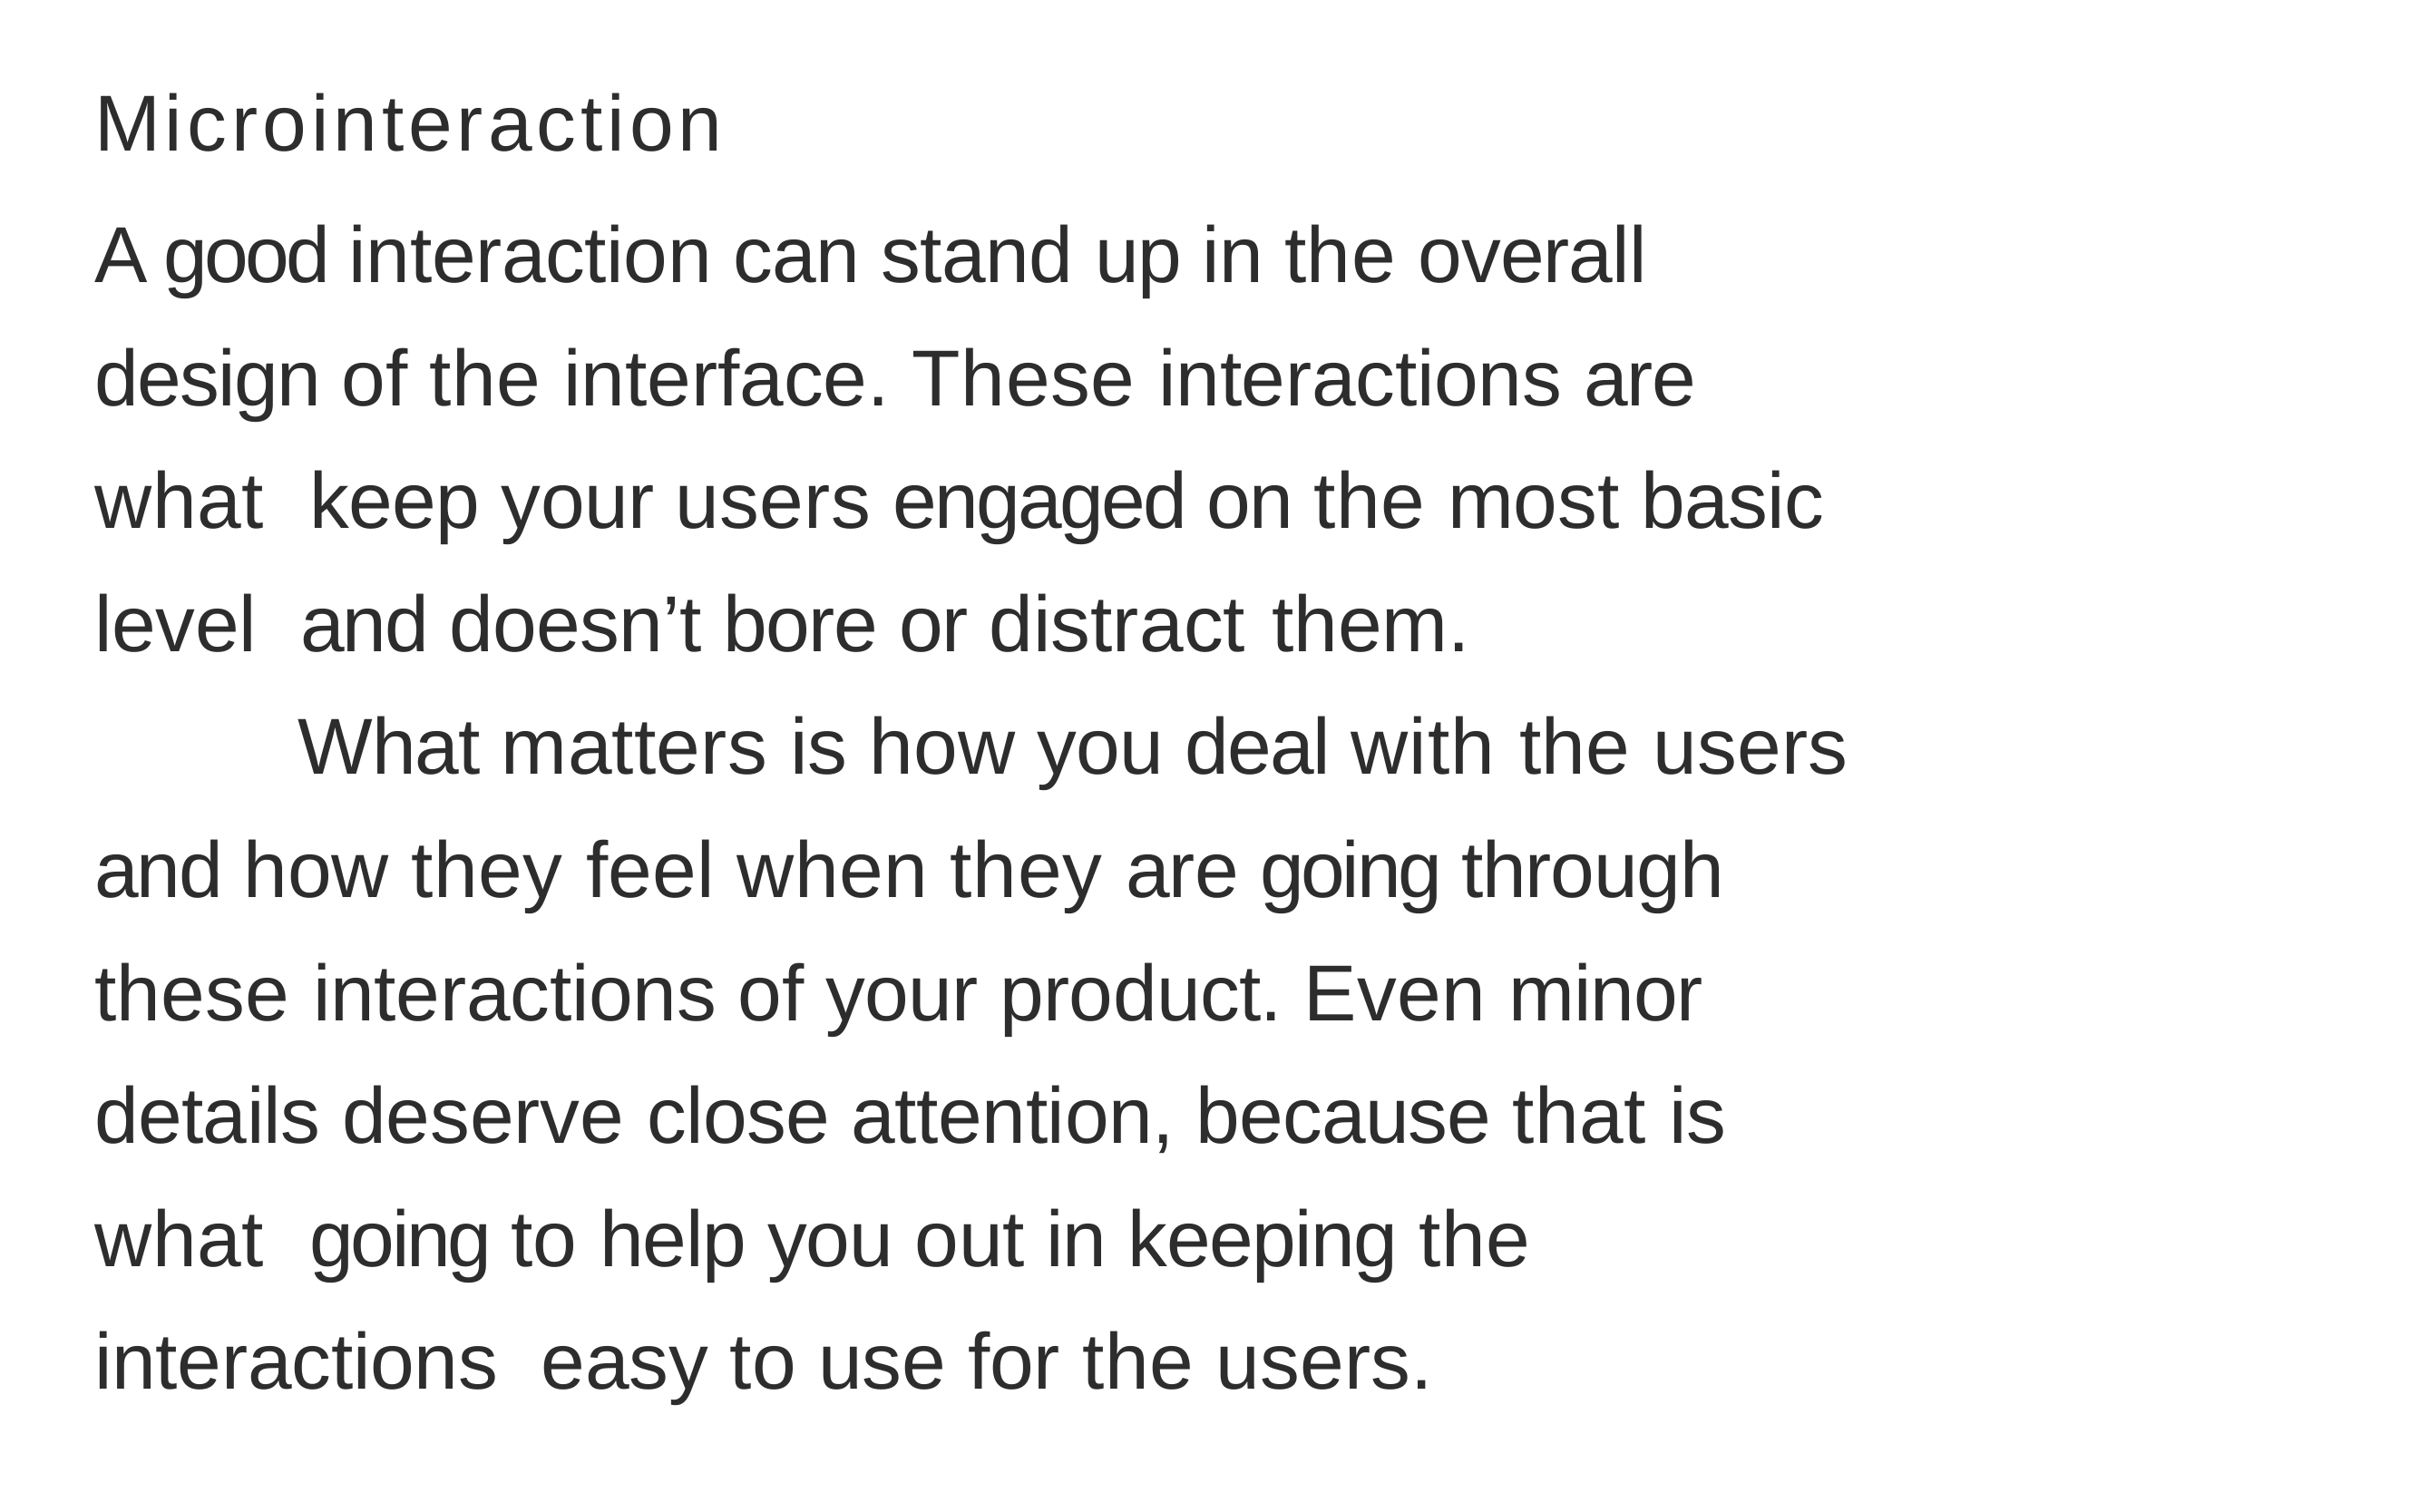

Microinteraction
A good interaction can stand up in the overall  design of the interface. These interactions are what  keep your users engaged on the most basic level  and doesn’t bore or distract them.
What matters is how you deal with the users  and how they feel when they are going through  these interactions of your product. Even minor  details deserve close attention, because that is what  going to help you out in keeping the interactions  easy to use for the users.